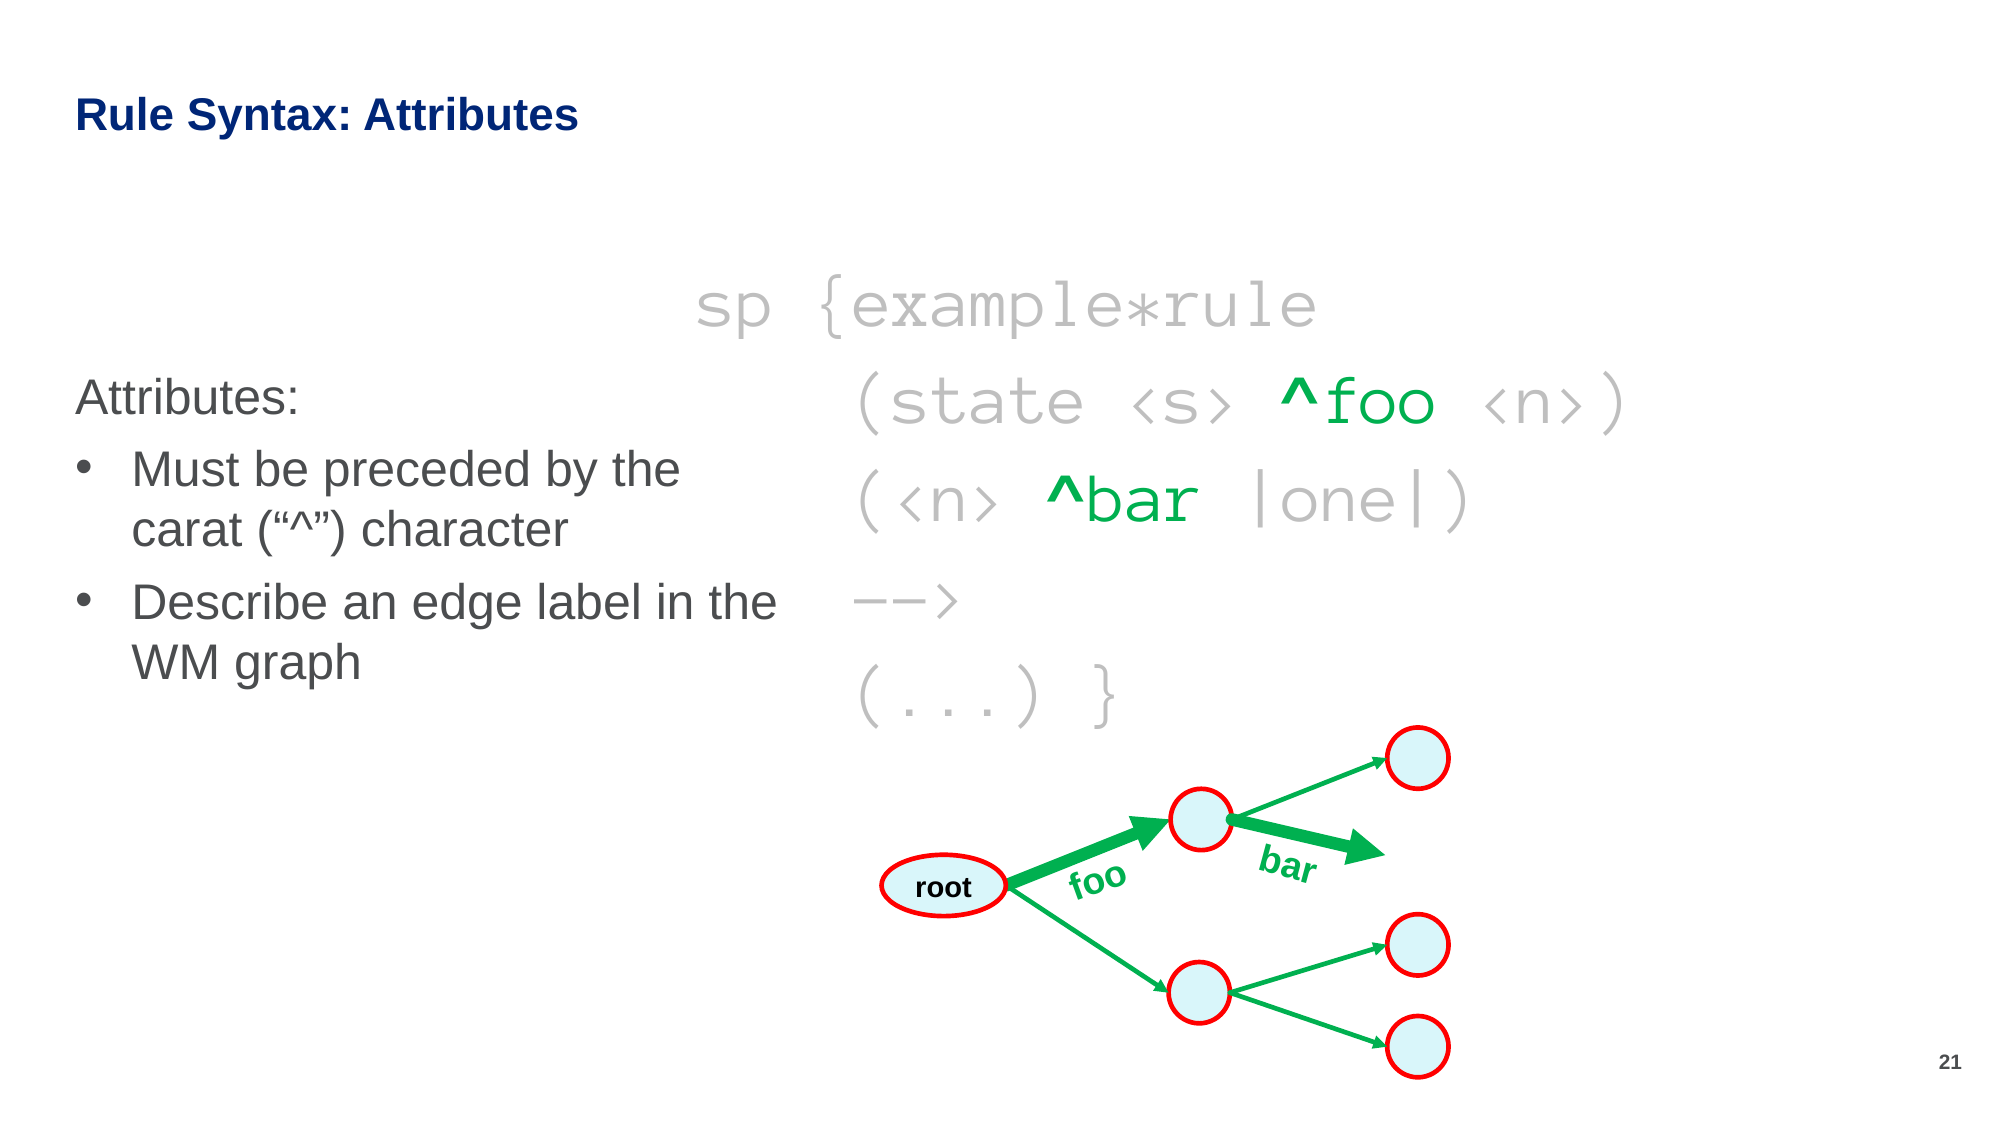

# Rule Syntax: Attributes
sp {example*rule
    (state <s> ^foo <n>)
    (<n> ^bar |one|)
    -->
    (...) }

Attributes:
Must be preceded by the carat (“^”) character
Describe an edge label in the WM graph

bar
root
foo